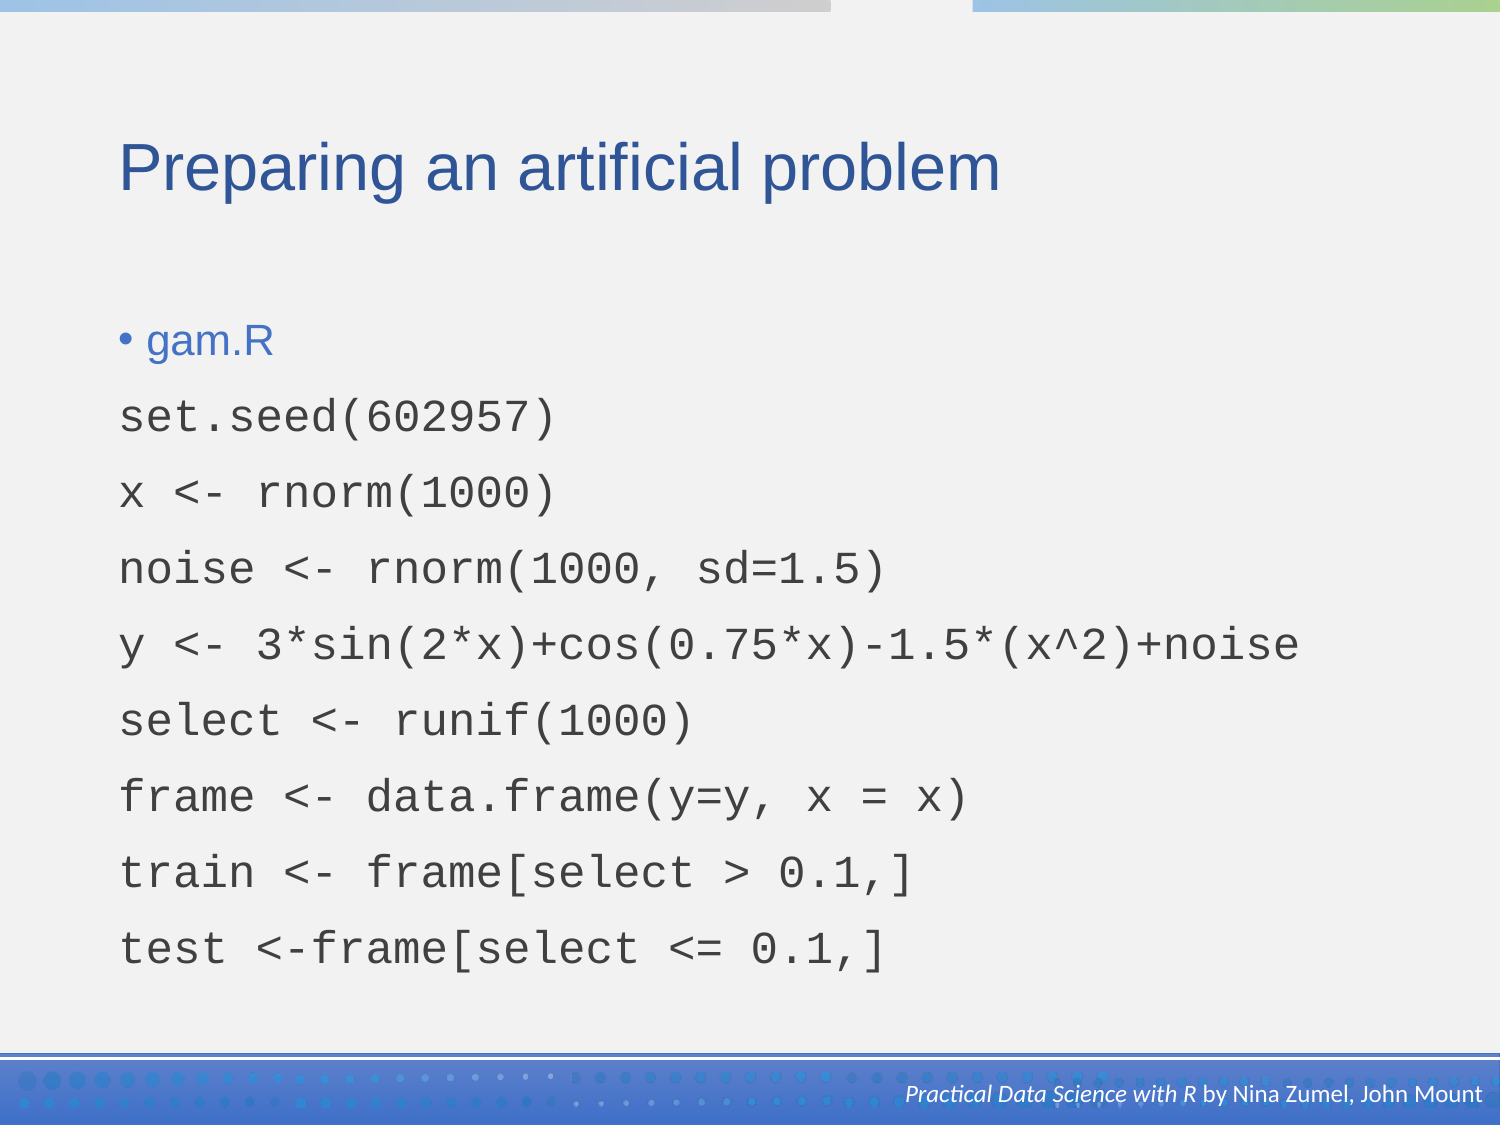

# Preparing an artificial problem
gam.R
set.seed(602957)
x <- rnorm(1000)
noise <- rnorm(1000, sd=1.5)
y <- 3*sin(2*x)+cos(0.75*x)-1.5*(x^2)+noise
select <- runif(1000)
frame <- data.frame(y=y, x = x)
train <- frame[select > 0.1,]
test <-frame[select <= 0.1,]
Practical Data Science with R by Nina Zumel, John Mount